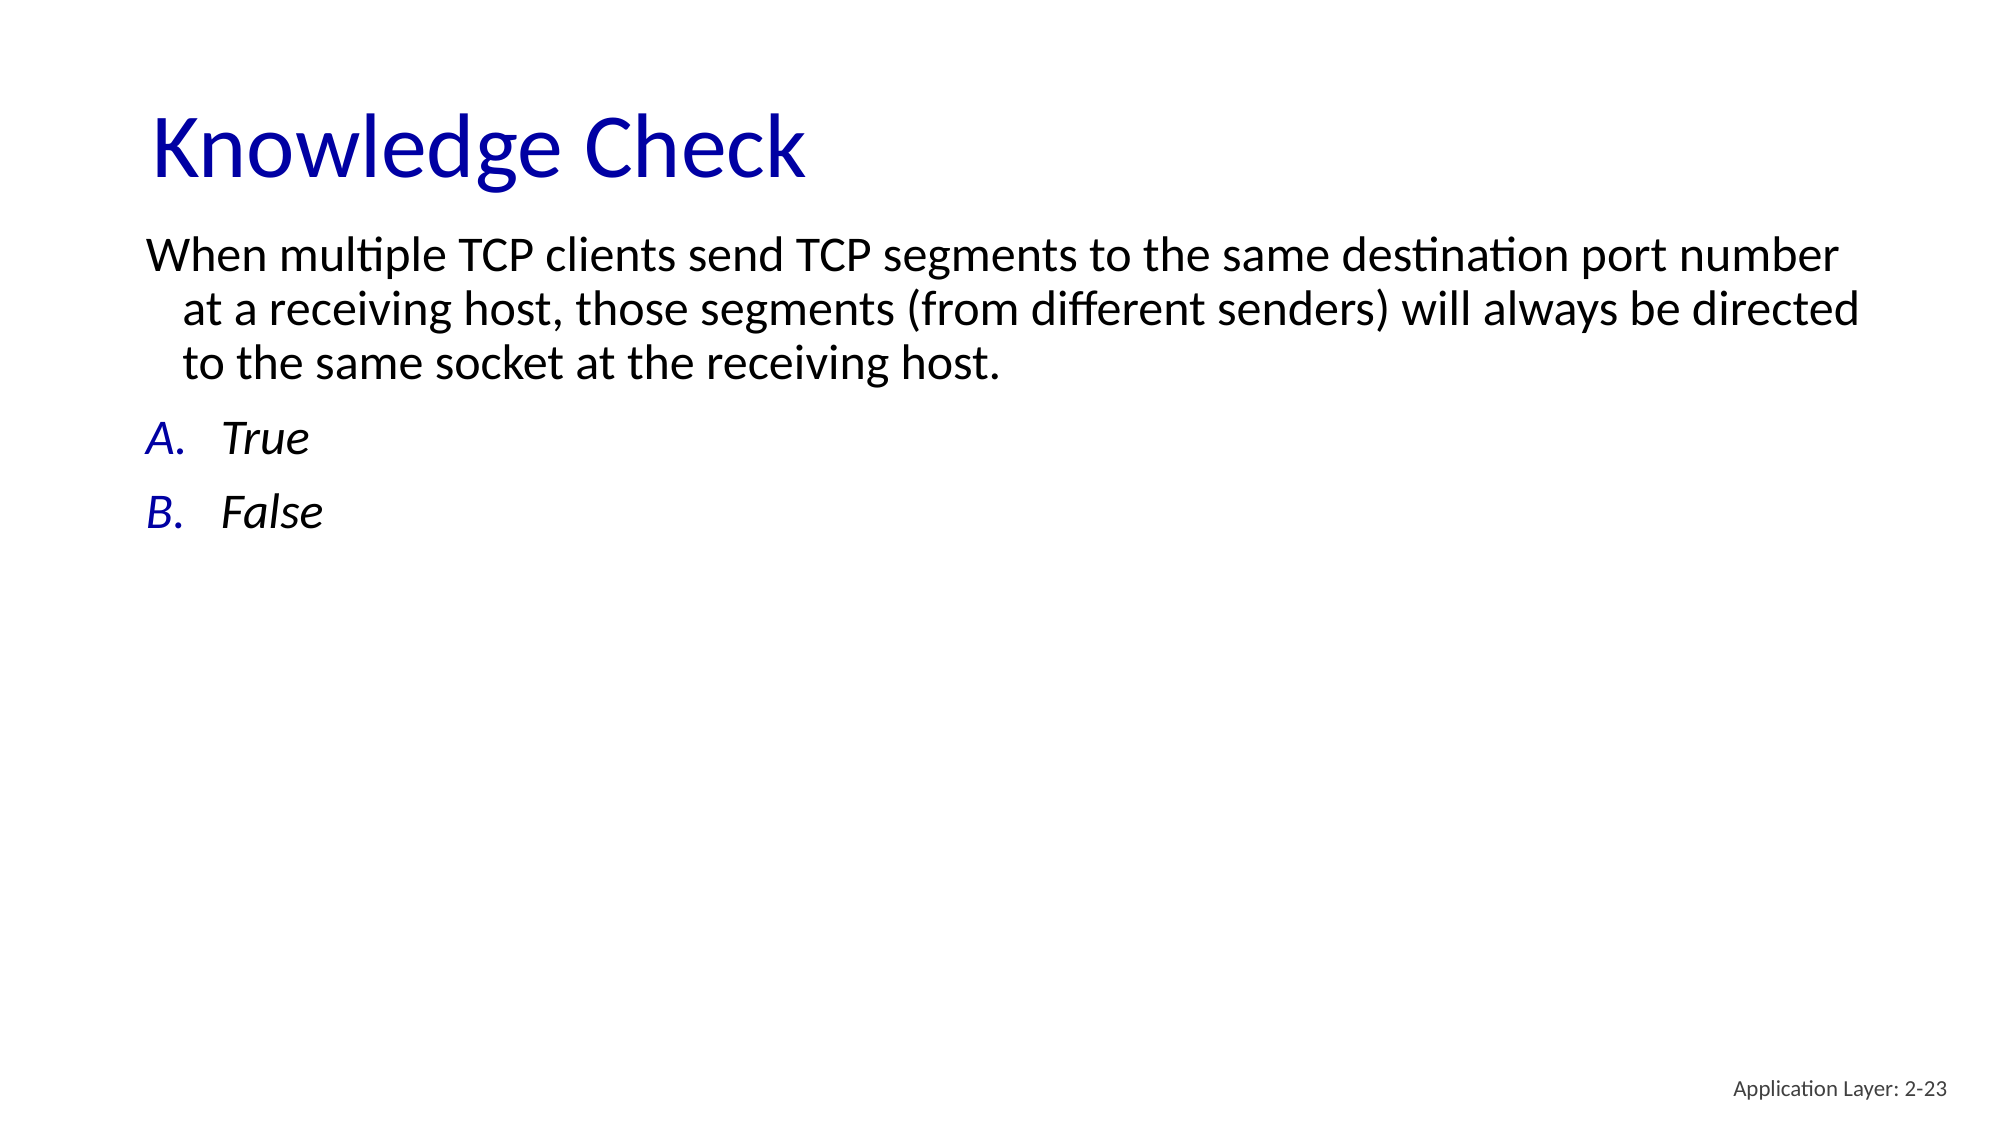

# Knowledge Check
When multiple TCP clients send TCP segments to the same destination port number at a receiving host, those segments (from different senders) will always be directed to the same socket at the receiving host.
True
False

Application Layer: 2-23